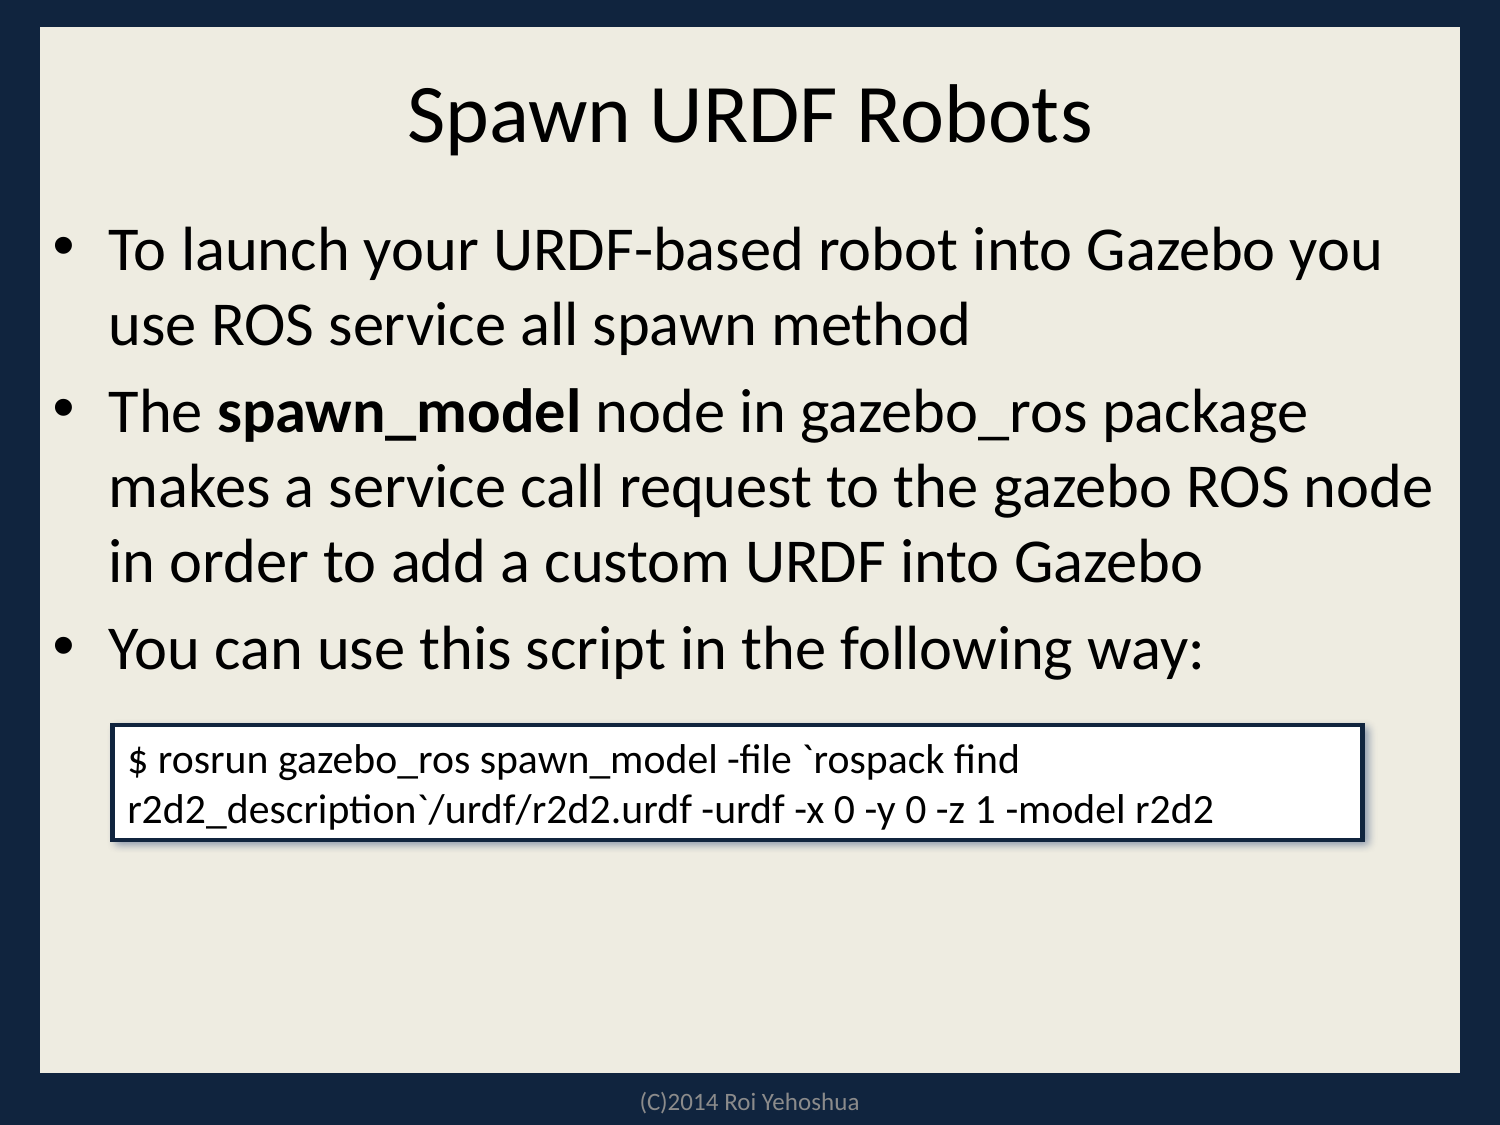

# Spawn URDF Robots
To launch your URDF-based robot into Gazebo you use ROS service all spawn method
The spawn_model node in gazebo_ros package makes a service call request to the gazebo ROS node in order to add a custom URDF into Gazebo
You can use this script in the following way:

$ rosrun gazebo_ros spawn_model -file `rospack find r2d2_description`/urdf/r2d2.urdf -urdf -x 0 -y 0 -z 1 -model r2d2
(C)2014 Roi Yehoshua